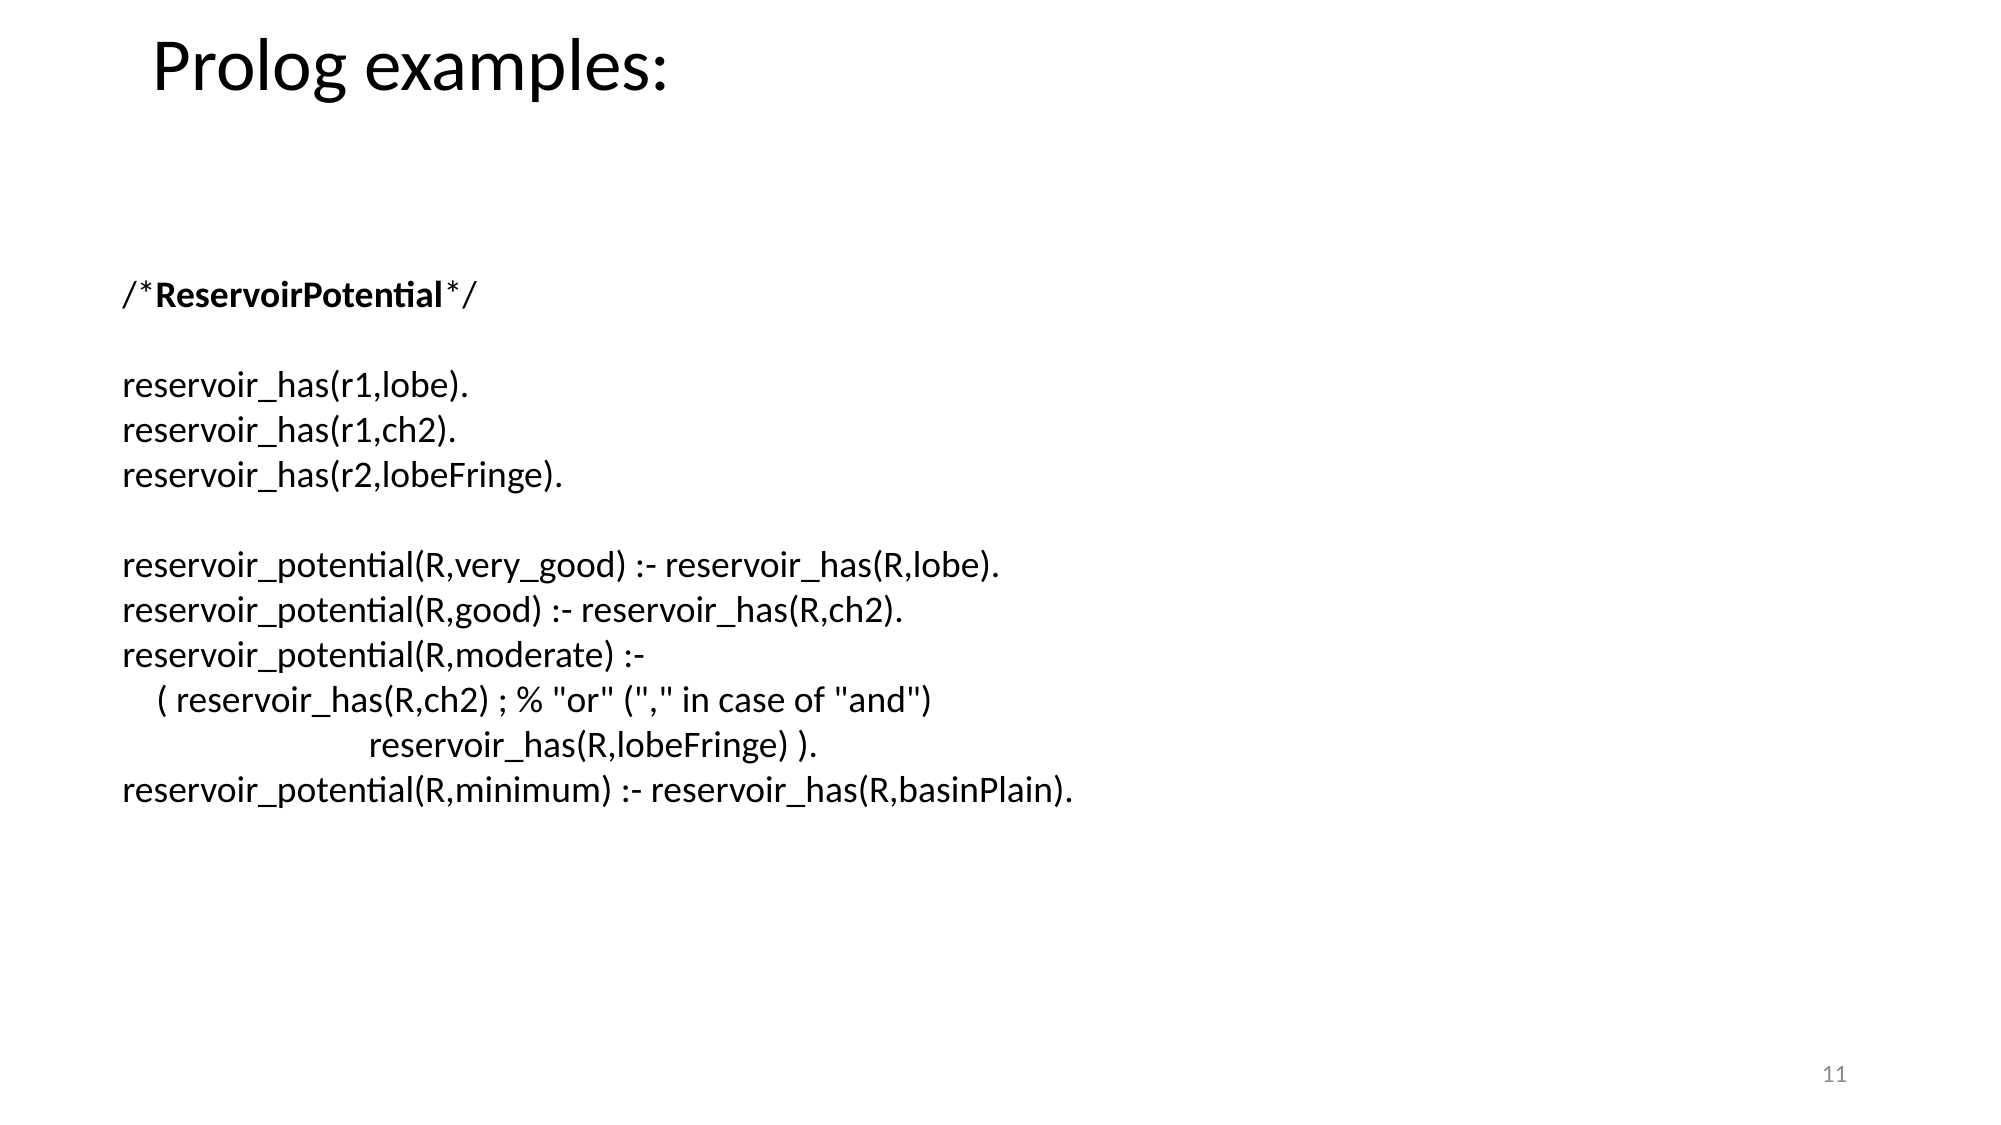

# Prolog examples:
/*ReservoirPotential*/

reservoir_has(r1,lobe).
reservoir_has(r1,ch2).
reservoir_has(r2,lobeFringe).

reservoir_potential(R,very_good) :- reservoir_has(R,lobe).
reservoir_potential(R,good) :- reservoir_has(R,ch2).
reservoir_potential(R,moderate) :-
    ( reservoir_has(R,ch2) ; % "or" ("," in case of "and")
                             reservoir_has(R,lobeFringe) ).
reservoir_potential(R,minimum) :- reservoir_has(R,basinPlain).
11